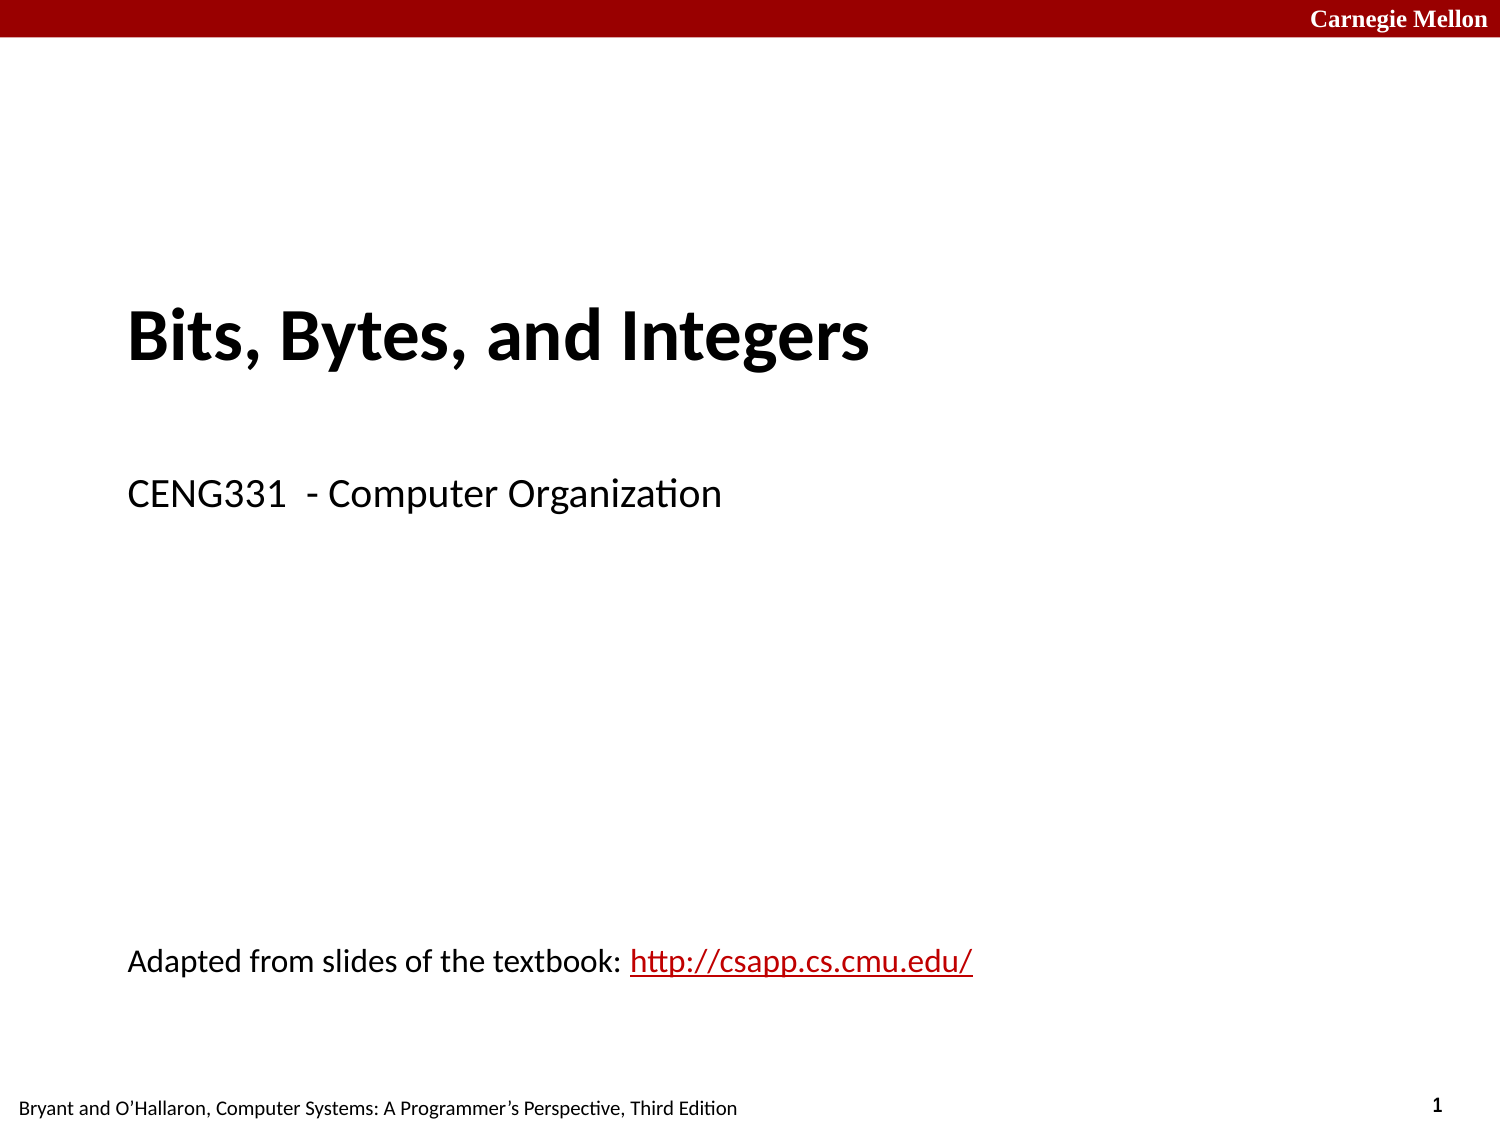

# Bits, Bytes, and Integers CENG331  - Computer Organization

Adapted from slides of the textbook: http://csapp.cs.cmu.edu/